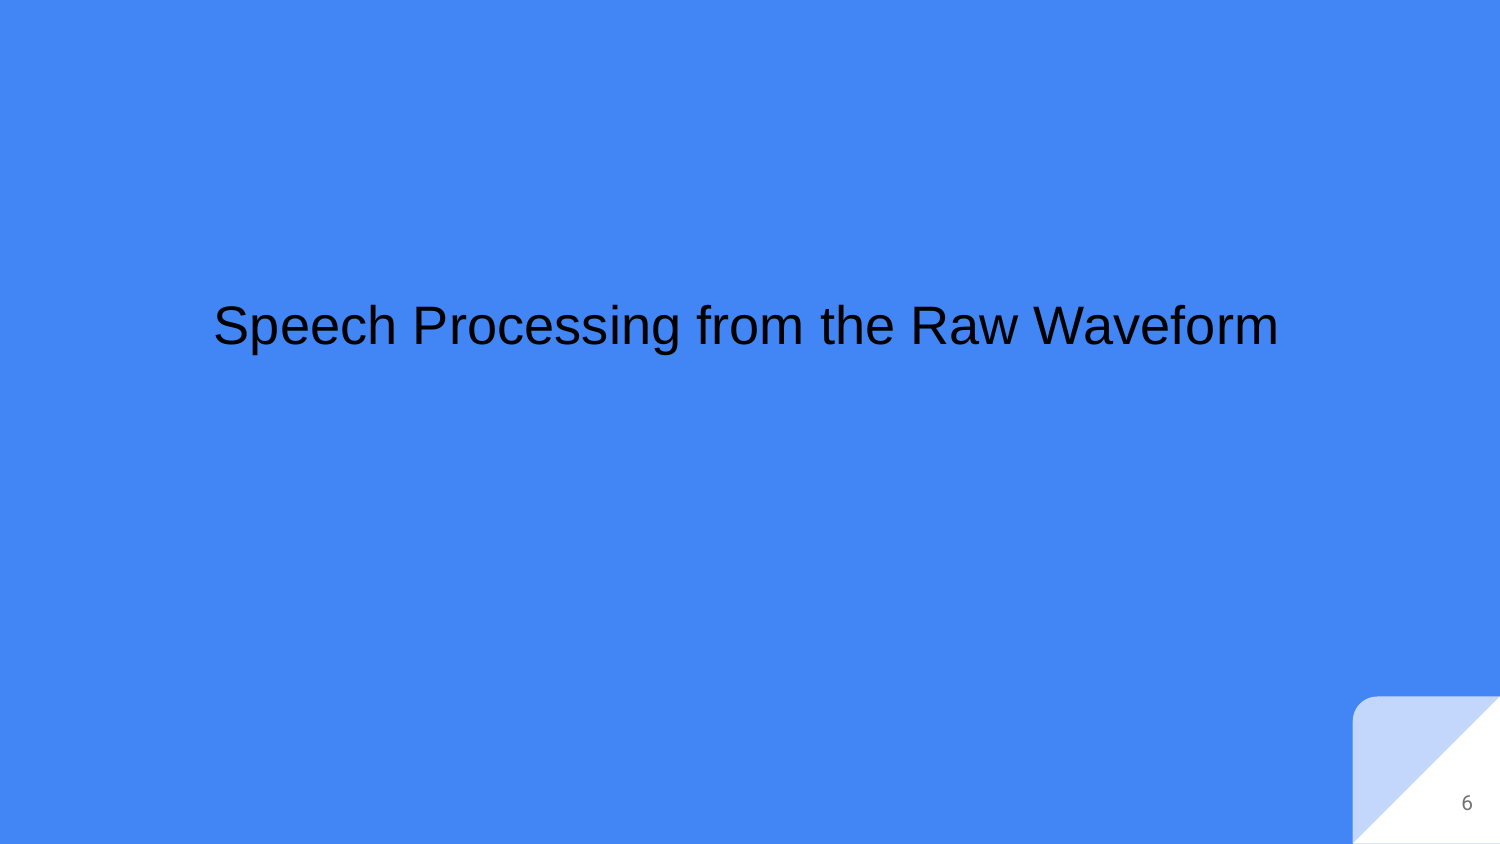

Speech Processing from the Raw Waveform

6